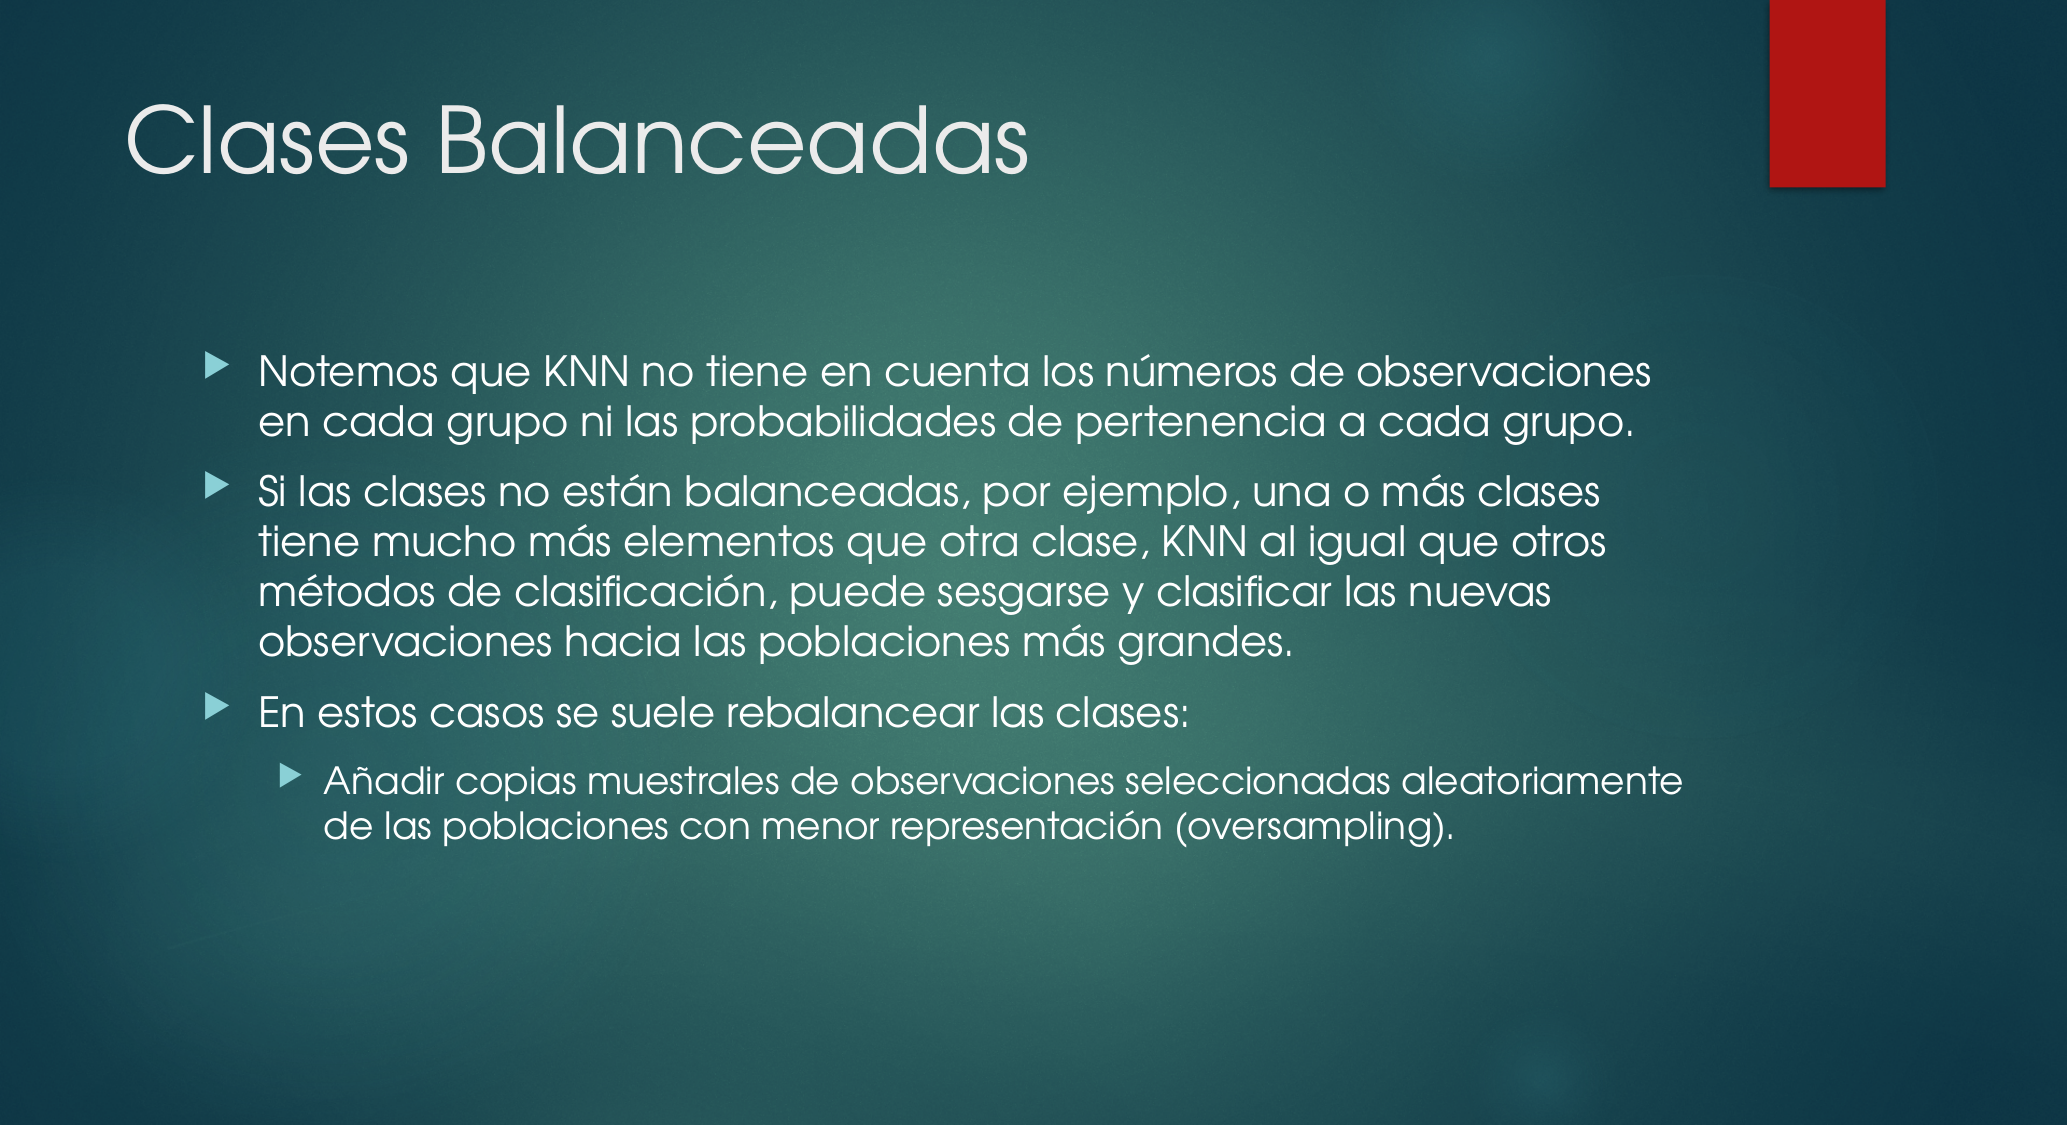

# Clases Balanceadas
Notemos que KNN no tiene en cuenta los números de observaciones en cada grupo ni las probabilidades de pertenencia a cada grupo.
Si las clases no están balanceadas, por ejemplo, una o más clases tiene mucho más elementos que otra clase, KNN al igual que otros métodos de clasificación, puede sesgarse y clasificar las nuevas observaciones hacia las poblaciones más grandes.
En estos casos se suele rebalancear las clases:
Añadir copias muestrales de observaciones seleccionadas aleatoriamente de las poblaciones con menor representación (oversampling).